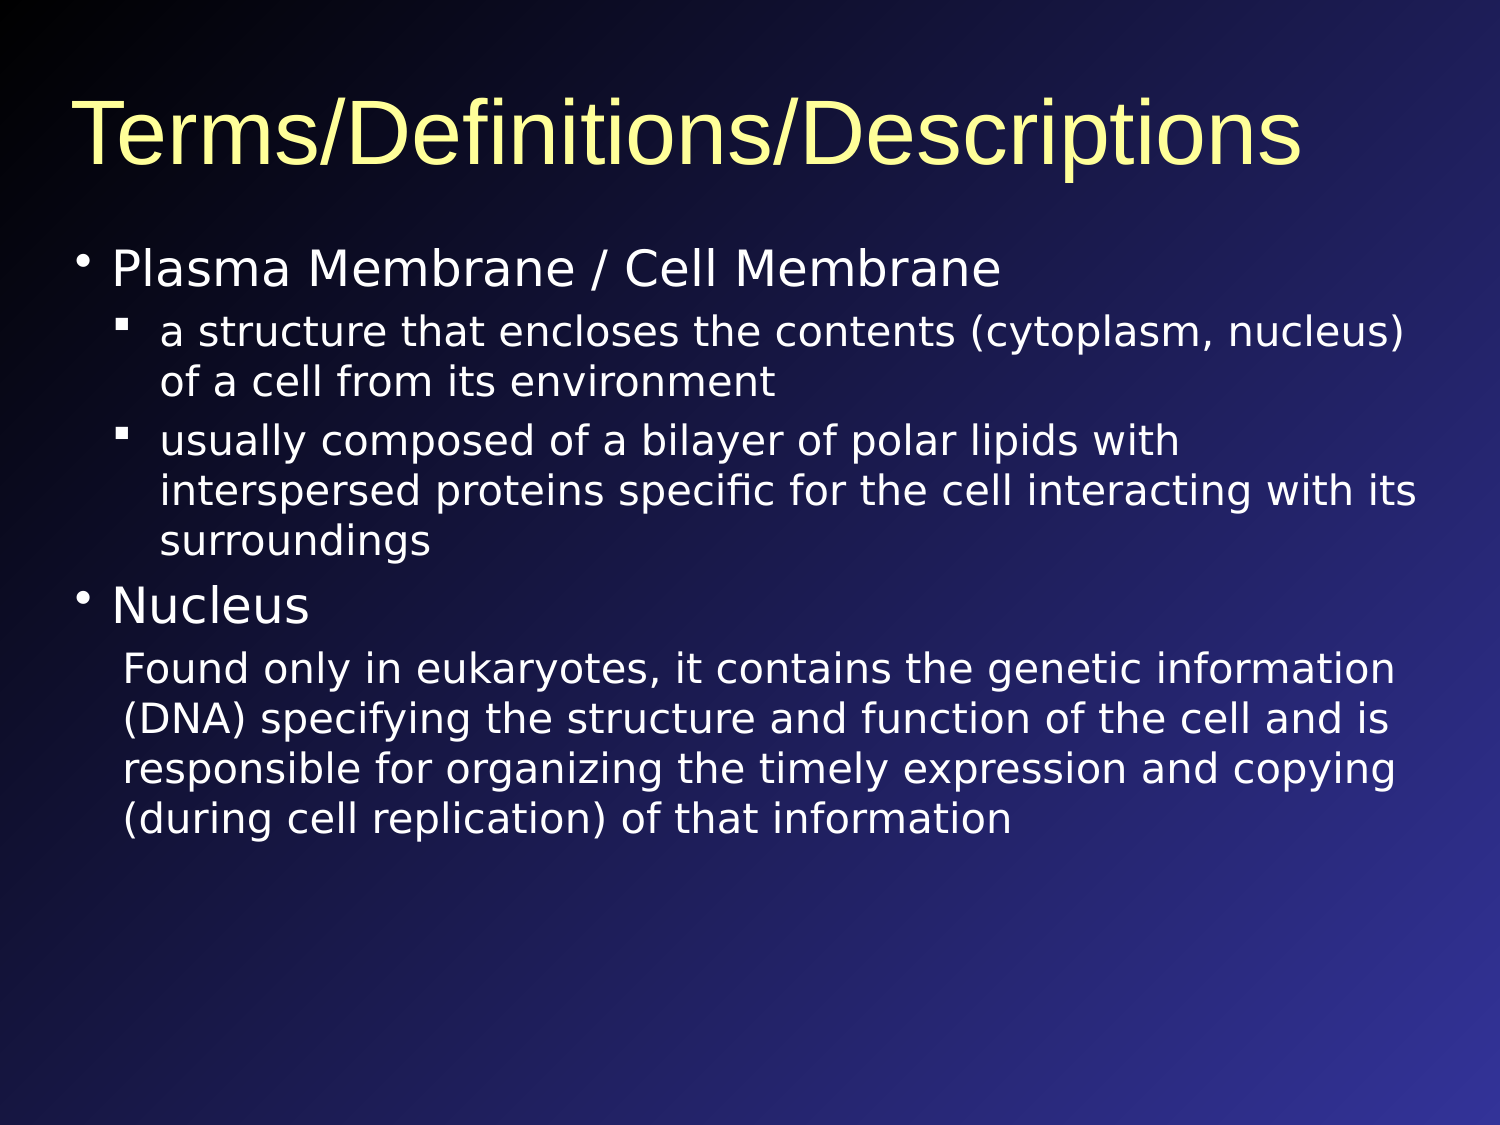

# Terms/Definitions/Descriptions
Plasma Membrane / Cell Membrane
a structure that encloses the contents (cytoplasm, nucleus) of a cell from its environment
usually composed of a bilayer of polar lipids with interspersed proteins specific for the cell interacting with its surroundings
Nucleus
Found only in eukaryotes, it contains the genetic information (DNA) specifying the structure and function of the cell and is responsible for organizing the timely expression and copying (during cell replication) of that information